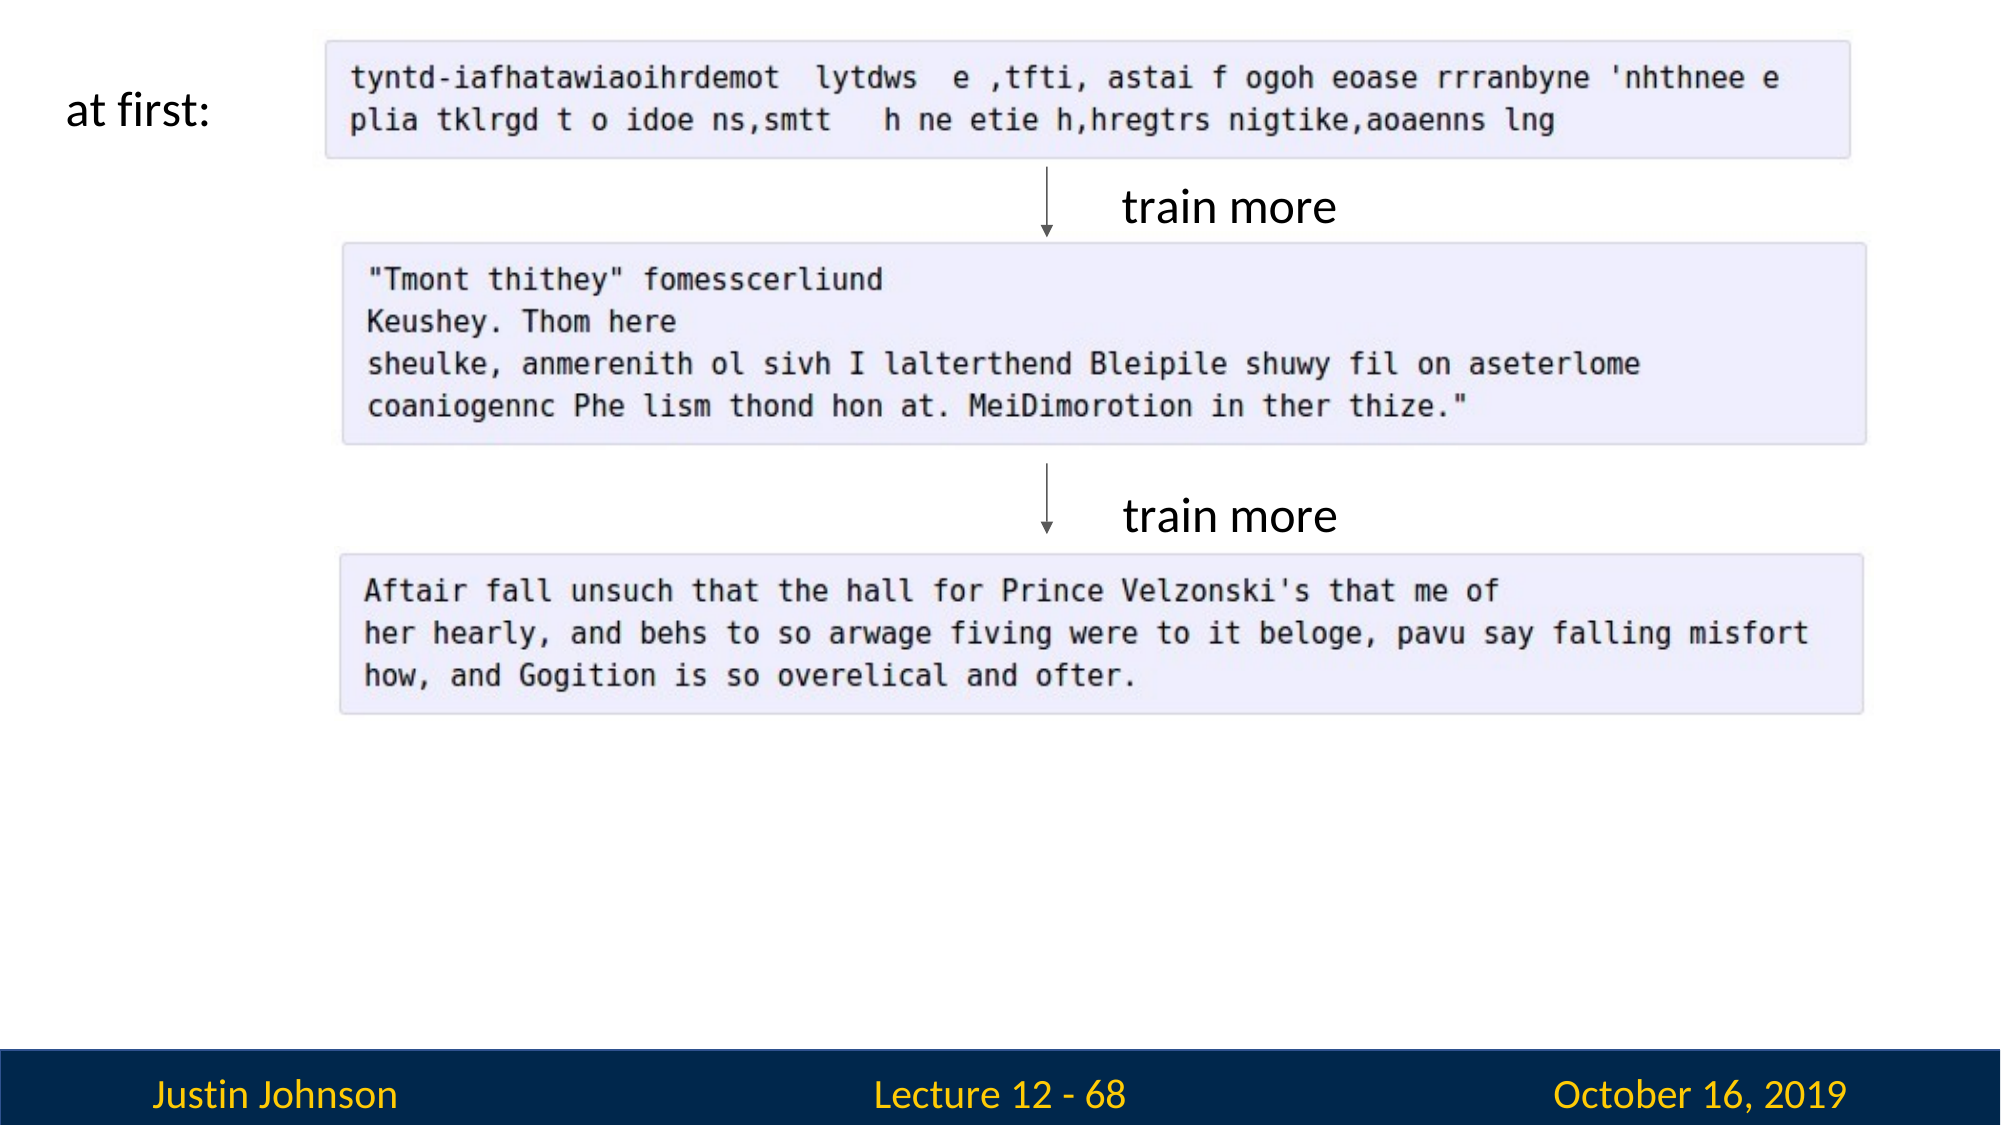

# at first:

train more

train more

Justin Johnson
October 16, 2019
Lecture 12 - 68